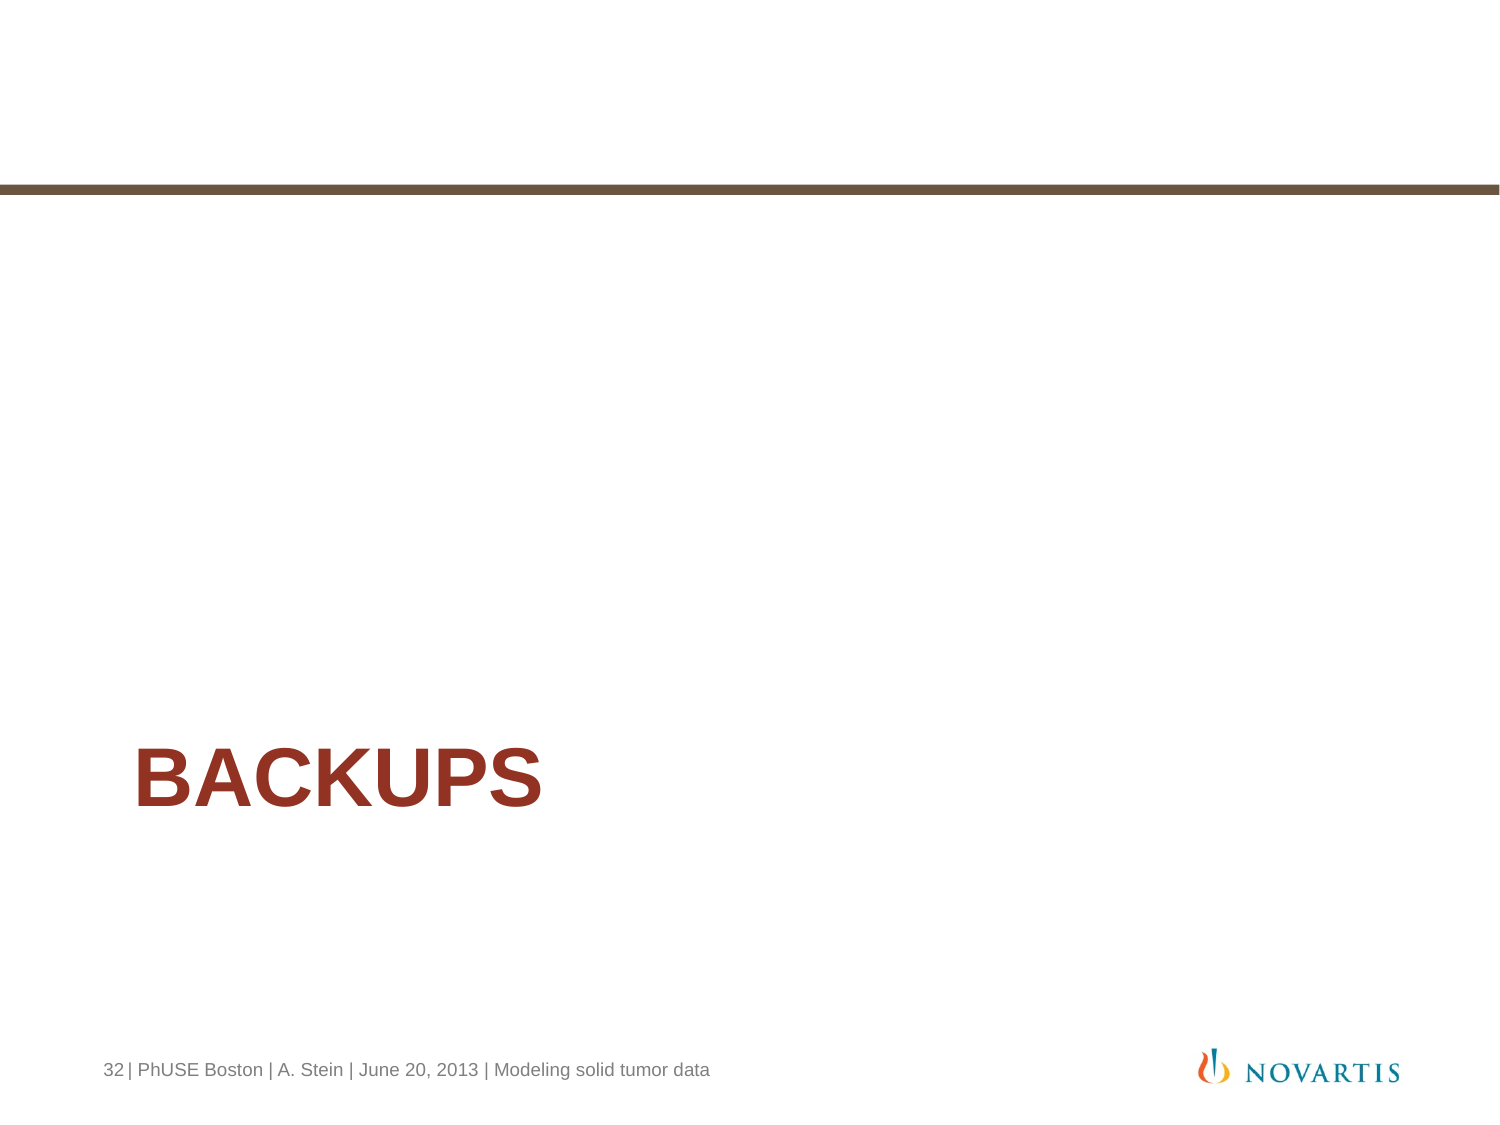

# backups
32
| PhUSE Boston | A. Stein | June 20, 2013 | Modeling solid tumor data